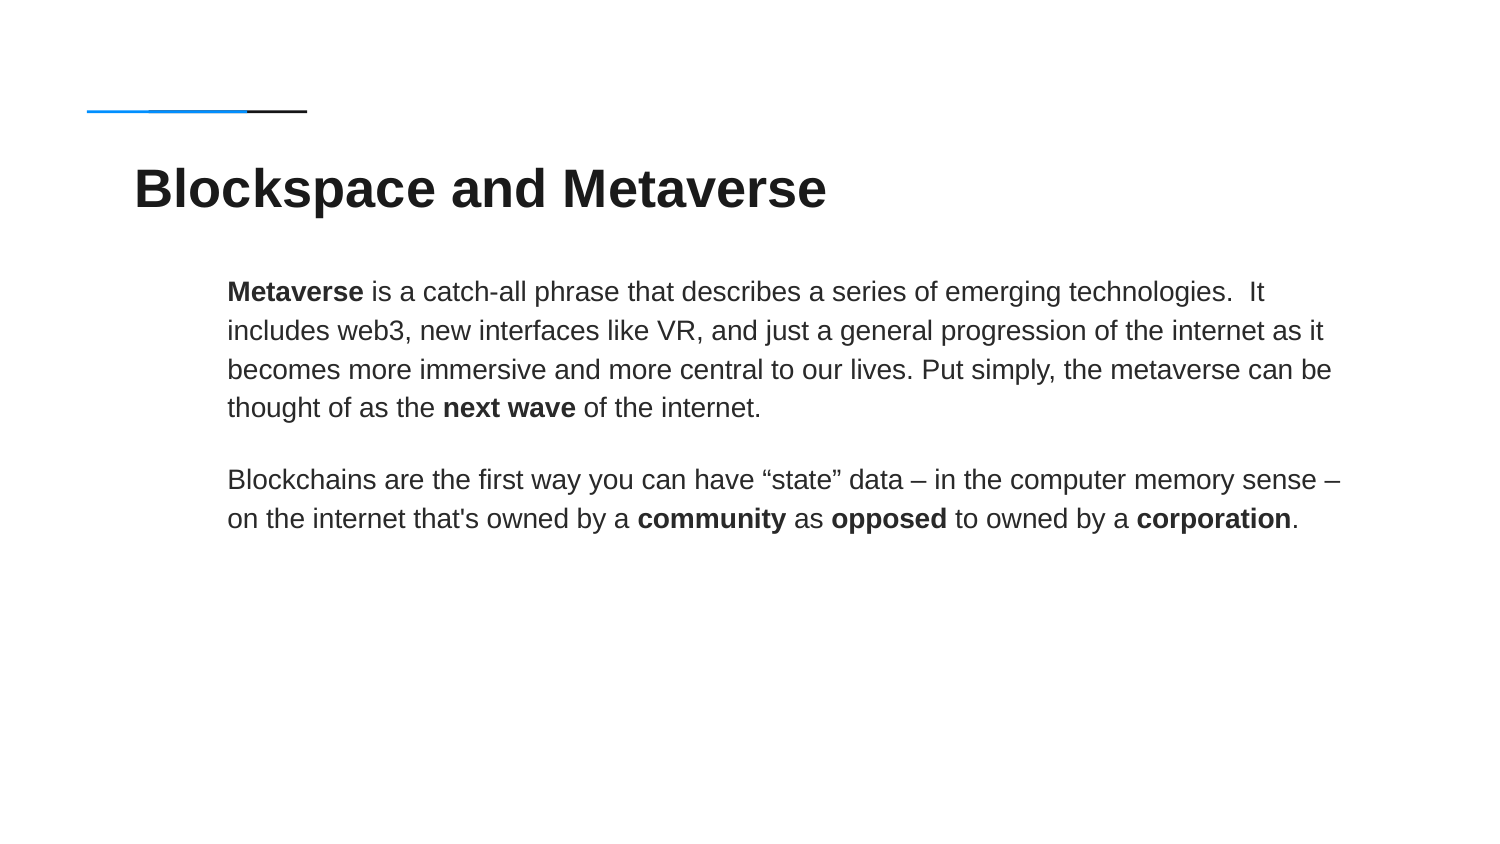

Blockspace and Metaverse
Metaverse is a catch-all phrase that describes a series of emerging technologies.  It includes web3, new interfaces like VR, and just a general progression of the internet as it becomes more immersive and more central to our lives. Put simply, the metaverse can be thought of as the next wave of the internet.
Blockchains are the first way you can have “state” data – in the computer memory sense – on the internet that's owned by a community as opposed to owned by a corporation.